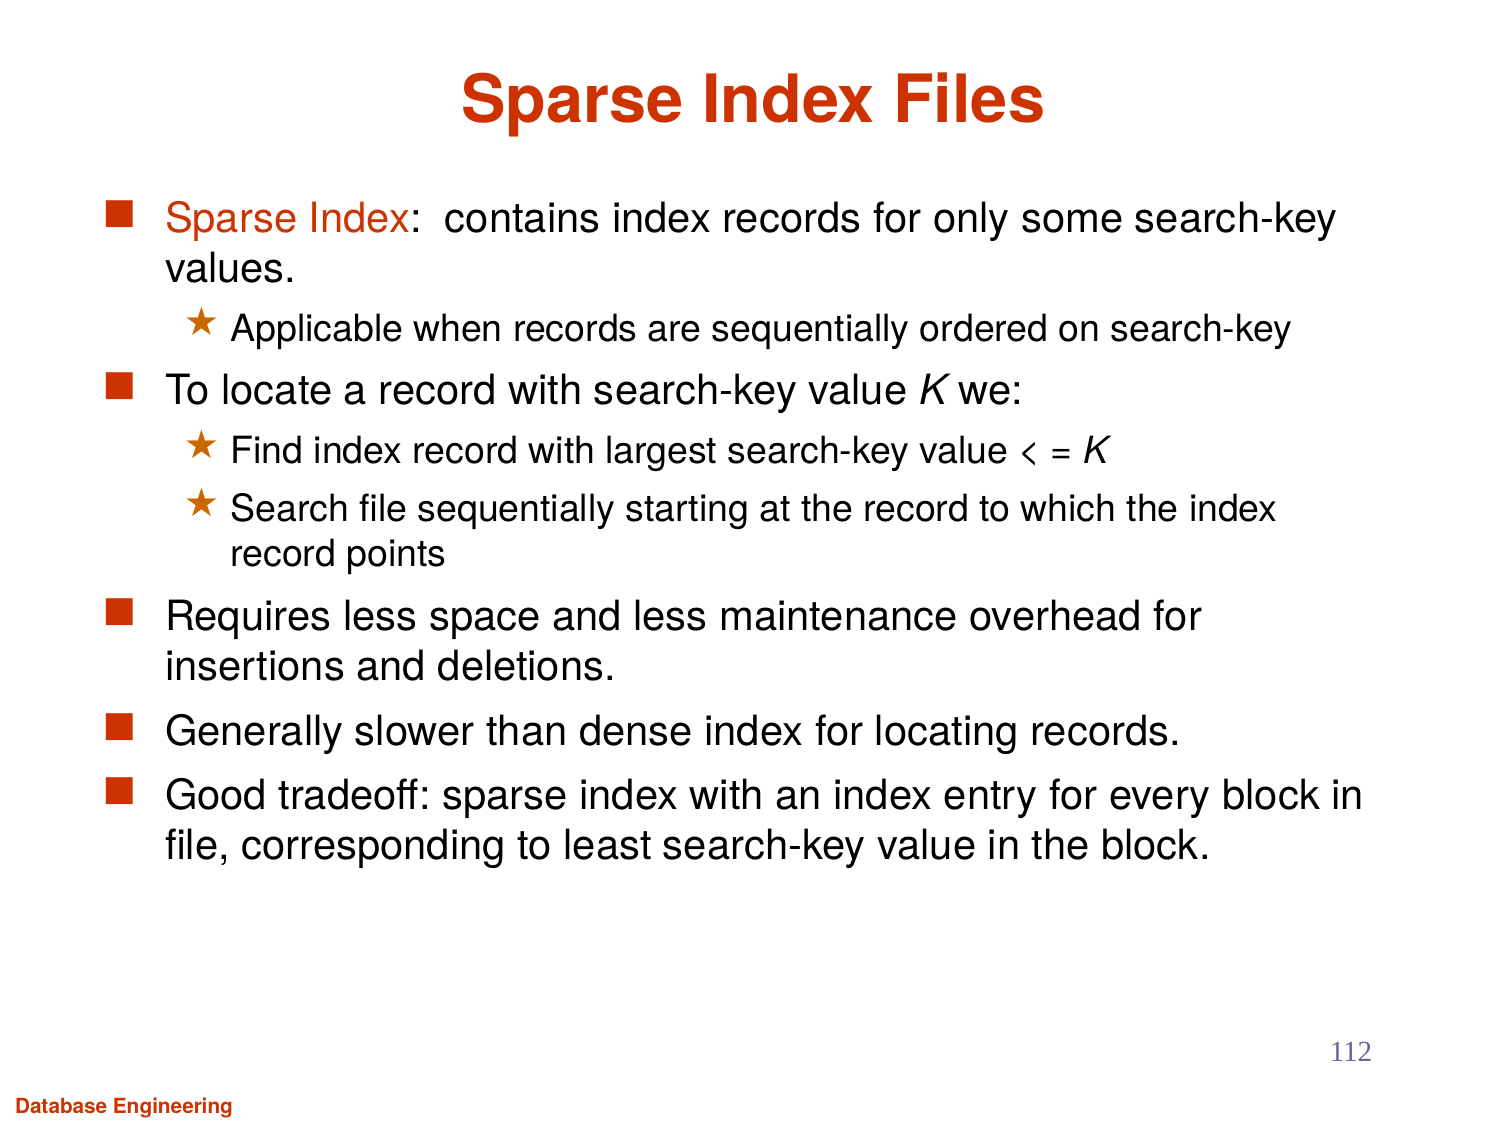

# Sparse Index Files
Sparse Index:  contains index records for only some search-key values.
Applicable when records are sequentially ordered on search-key
To locate a record with search-key value K we:
Find index record with largest search-key value < = K
Search file sequentially starting at the record to which the index record points
Requires less space and less maintenance overhead for insertions and deletions.
Generally slower than dense index for locating records.
Good tradeoff: sparse index with an index entry for every block in file, corresponding to least search-key value in the block.
112